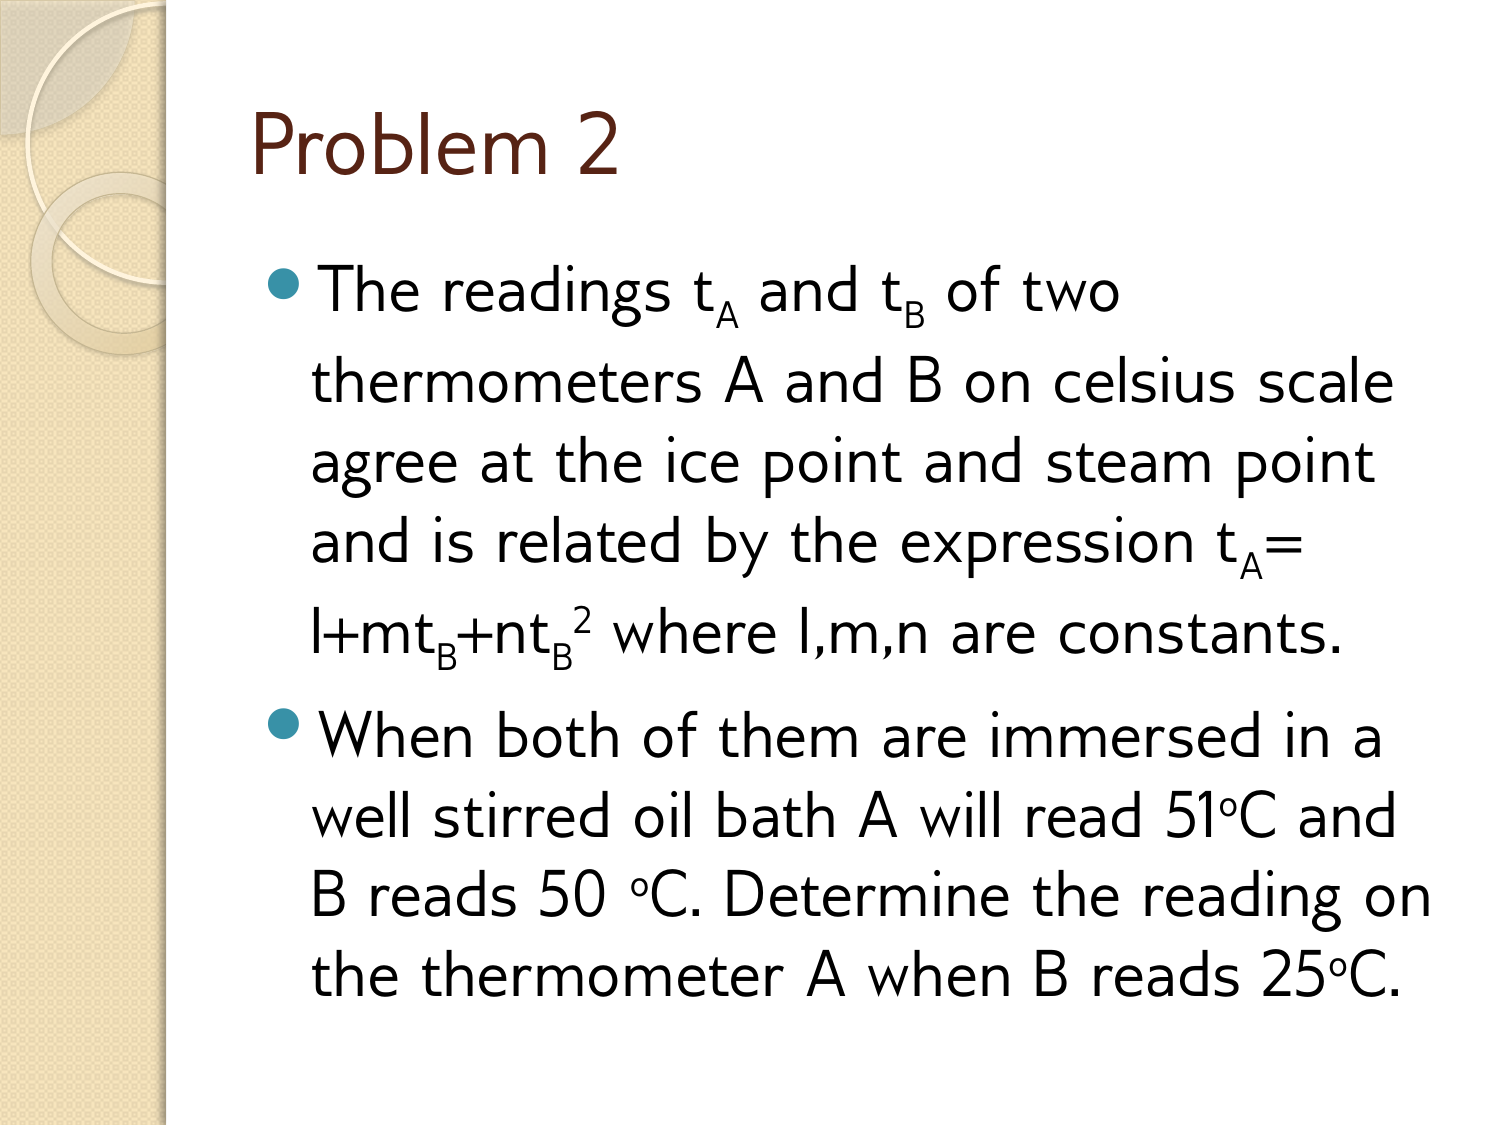

# Problem 2
The readings tA and tB of two thermometers A and B on celsius scale agree at the ice point and steam point and is related by the expression tA= l+mtB+ntB2 where l,m,n are constants.
When both of them are immersed in a well stirred oil bath A will read 51oC and B reads 50 oC. Determine the reading on the thermometer A when B reads 25oC.